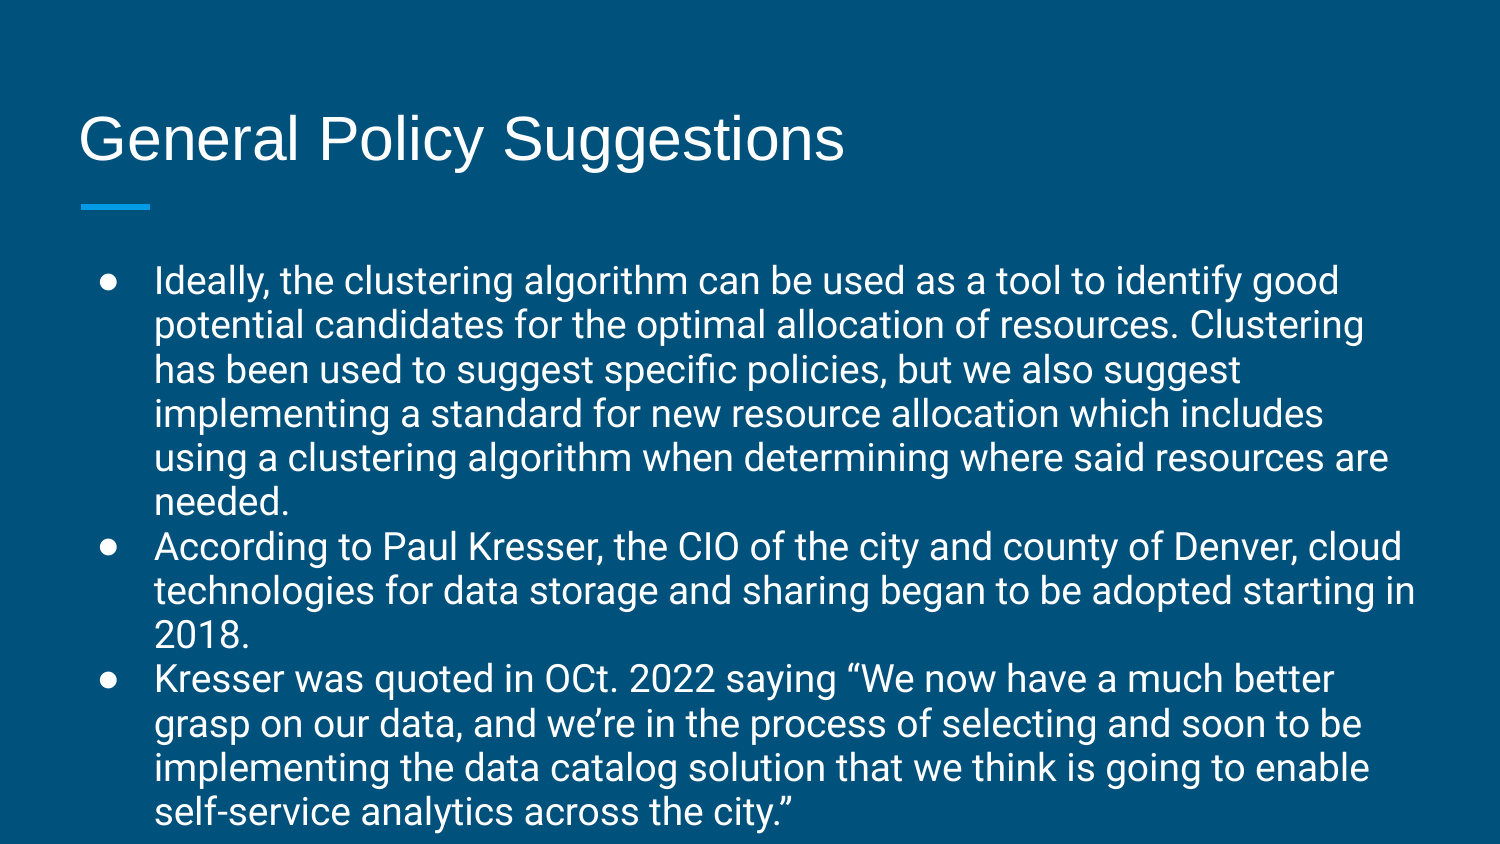

# General Policy Suggestions
Ideally, the clustering algorithm can be used as a tool to identify good potential candidates for the optimal allocation of resources. Clustering has been used to suggest specific policies, but we also suggest implementing a standard for new resource allocation which includes using a clustering algorithm when determining where said resources are needed.
According to Paul Kresser, the CIO of the city and county of Denver, cloud technologies for data storage and sharing began to be adopted starting in 2018.
Kresser was quoted in OCt. 2022 saying “We now have a much better grasp on our data, and we’re in the process of selecting and soon to be implementing the data catalog solution that we think is going to enable self-service analytics across the city.”